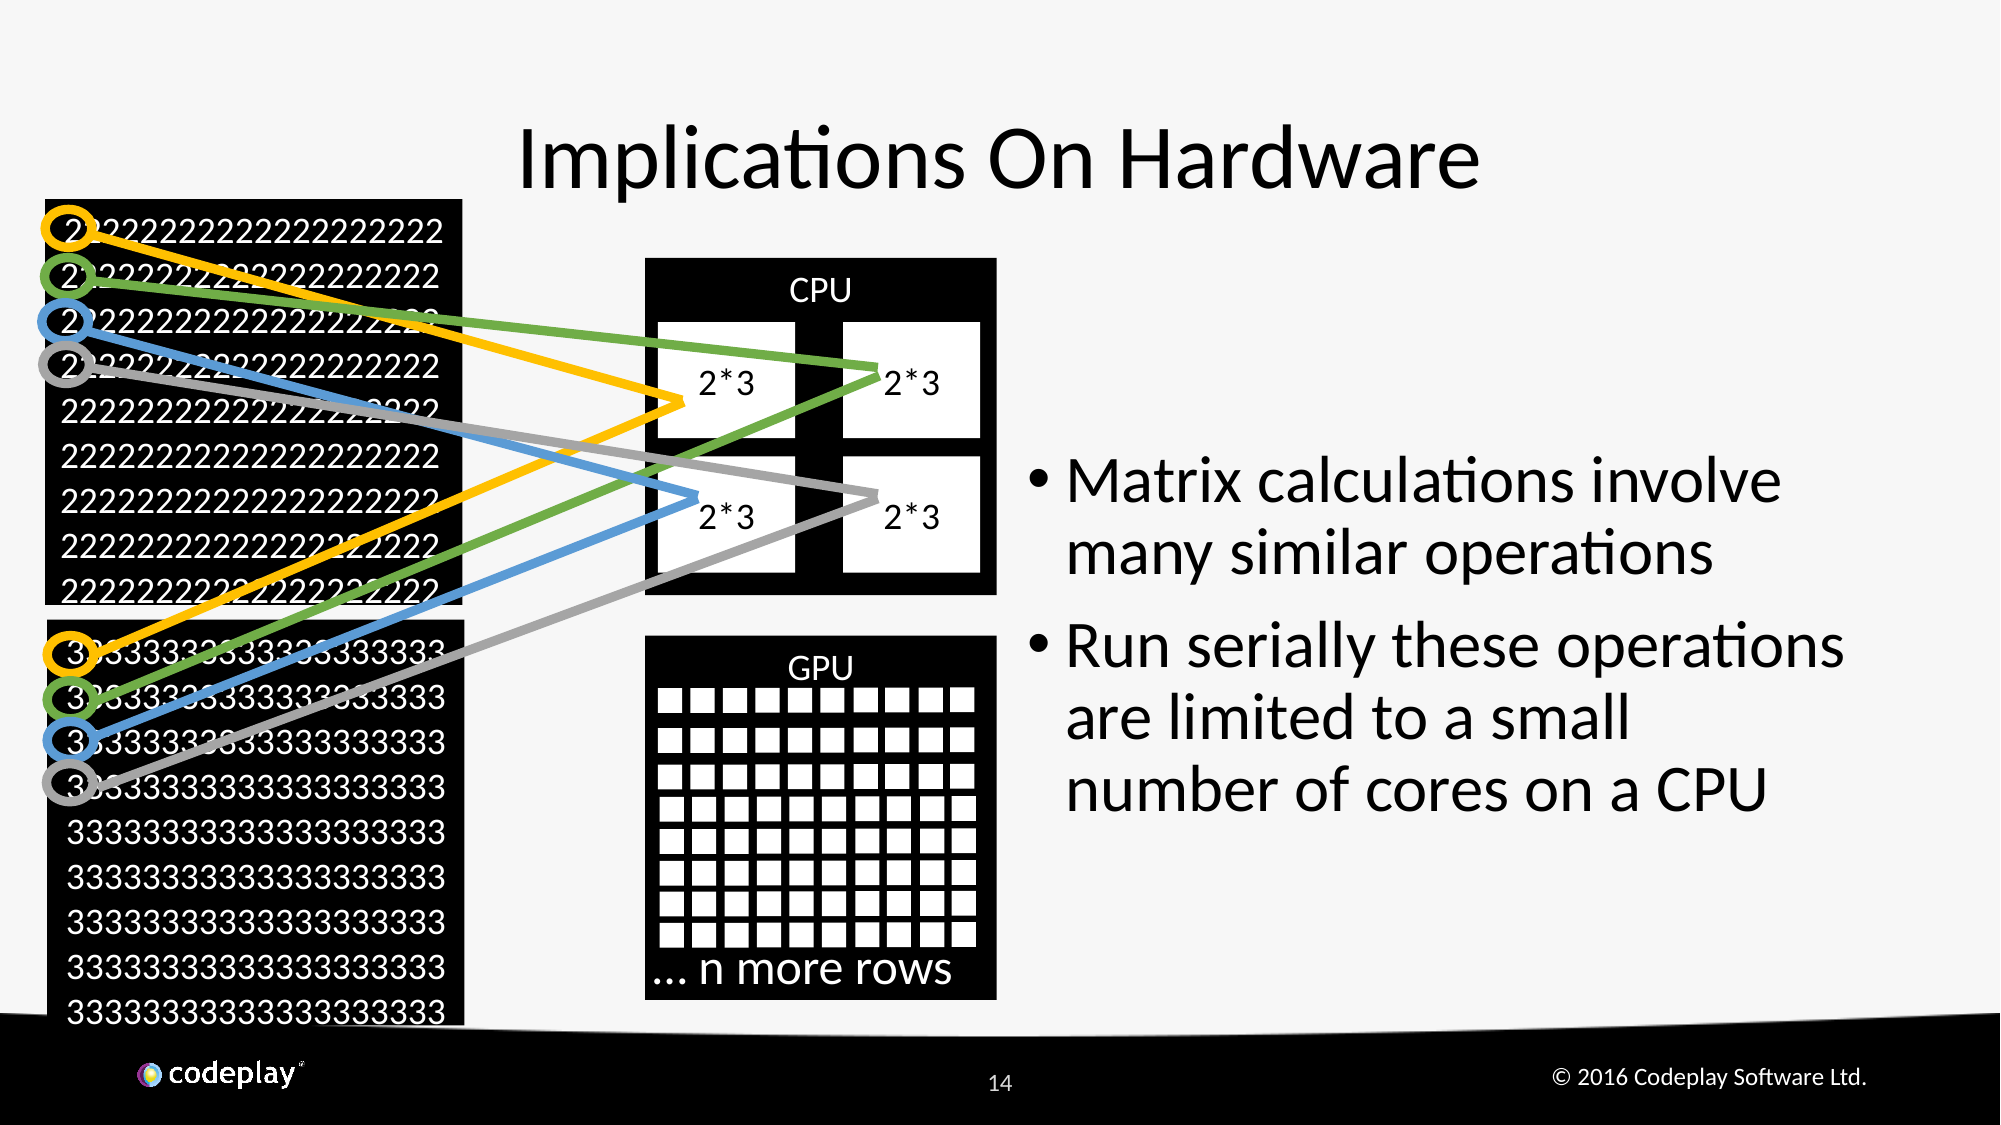

# Implications On Hardware
22222222222222222222
22222222222222222222
22222222222222222222
22222222222222222222
22222222222222222222
22222222222222222222
22222222222222222222
22222222222222222222
22222222222222222222

CPU
Matrix calculations involve many similar operations
Run serially these operations are limited to a small number of cores on a CPU

2*3
2*3

2*3
2*3
333333333333333333333333333333333333333333333333333333333333333333333333333333333333333333333333333333333333333333333333333333333333333333333333333333333333333333333333333333333333

GPU

… n more rows